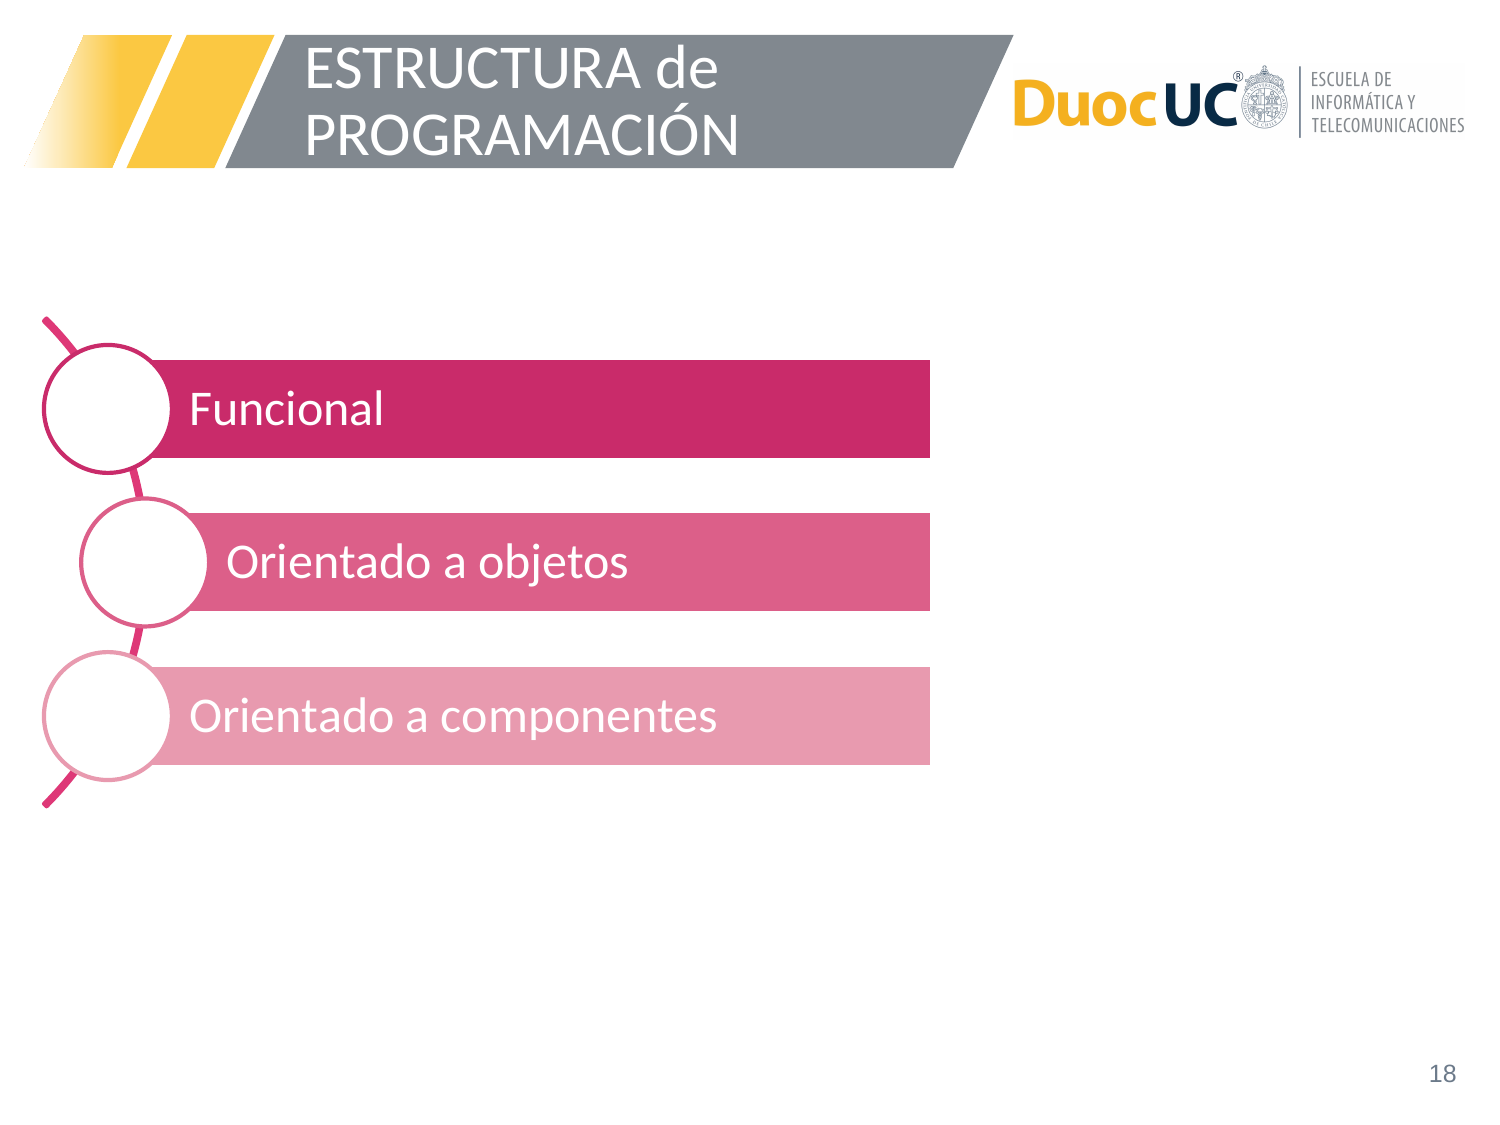

# ESTRUCTURA de PROGRAMACIÓN
Funcional
Orientado a objetos
Orientado a componentes